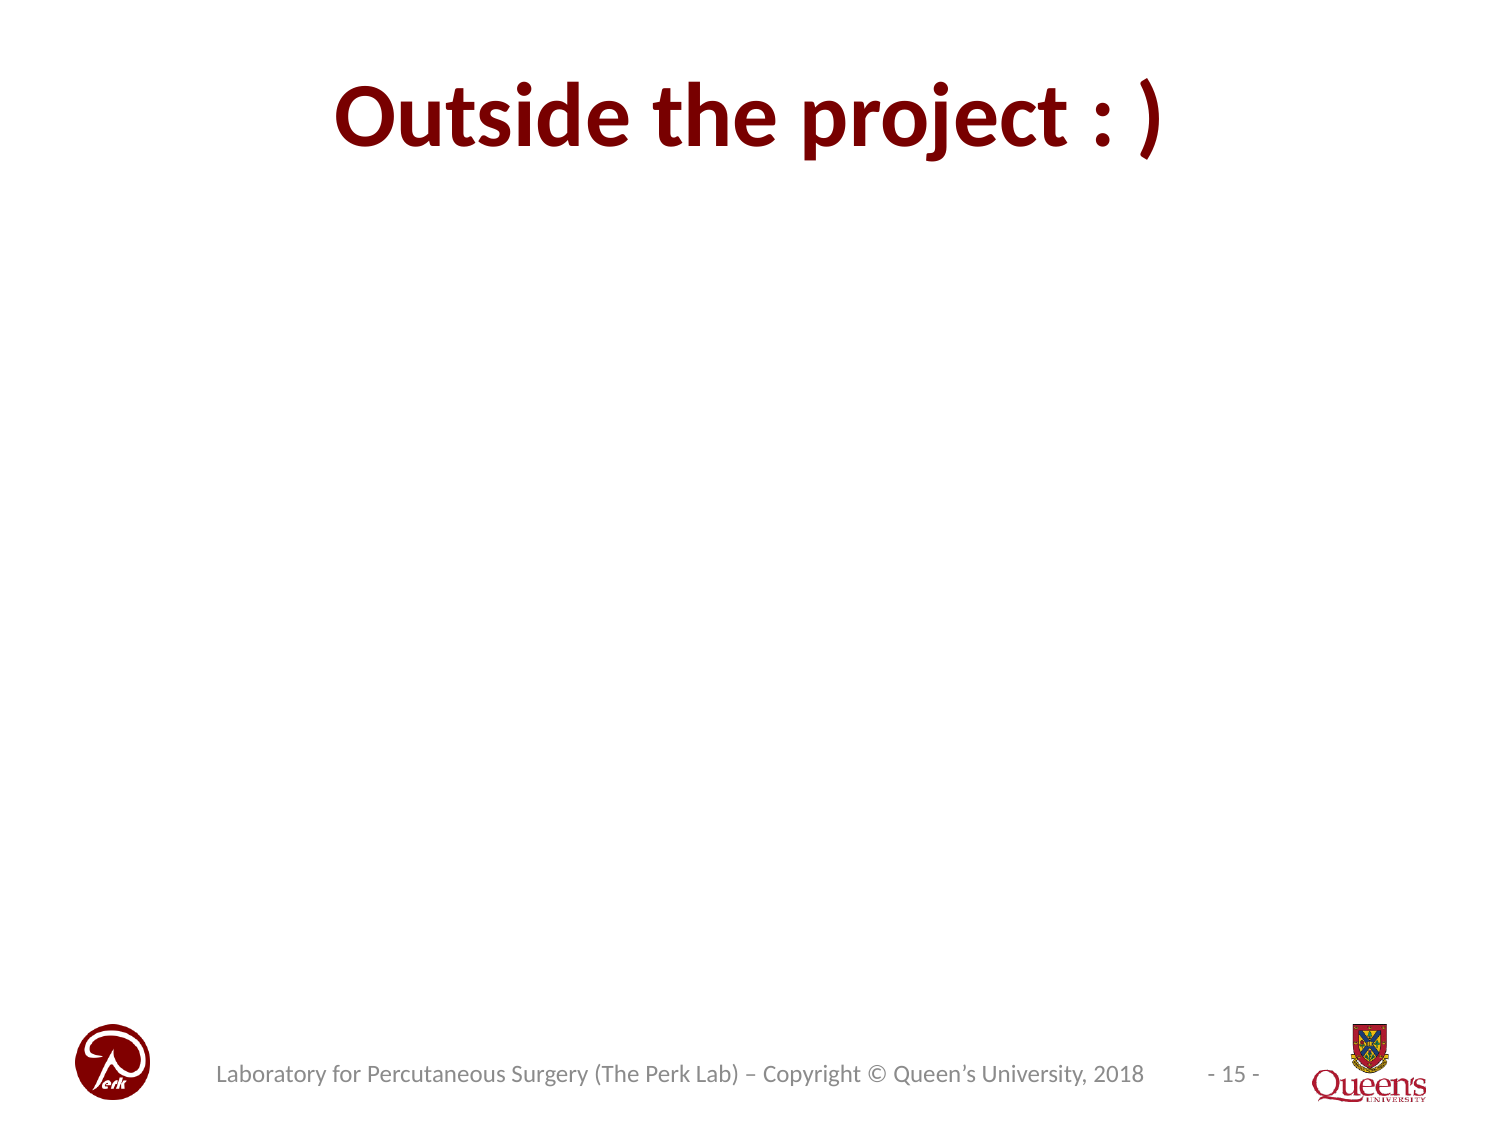

# Outside the project : )
Laboratory for Percutaneous Surgery (The Perk Lab) – Copyright © Queen’s University, 2018
- 15 -